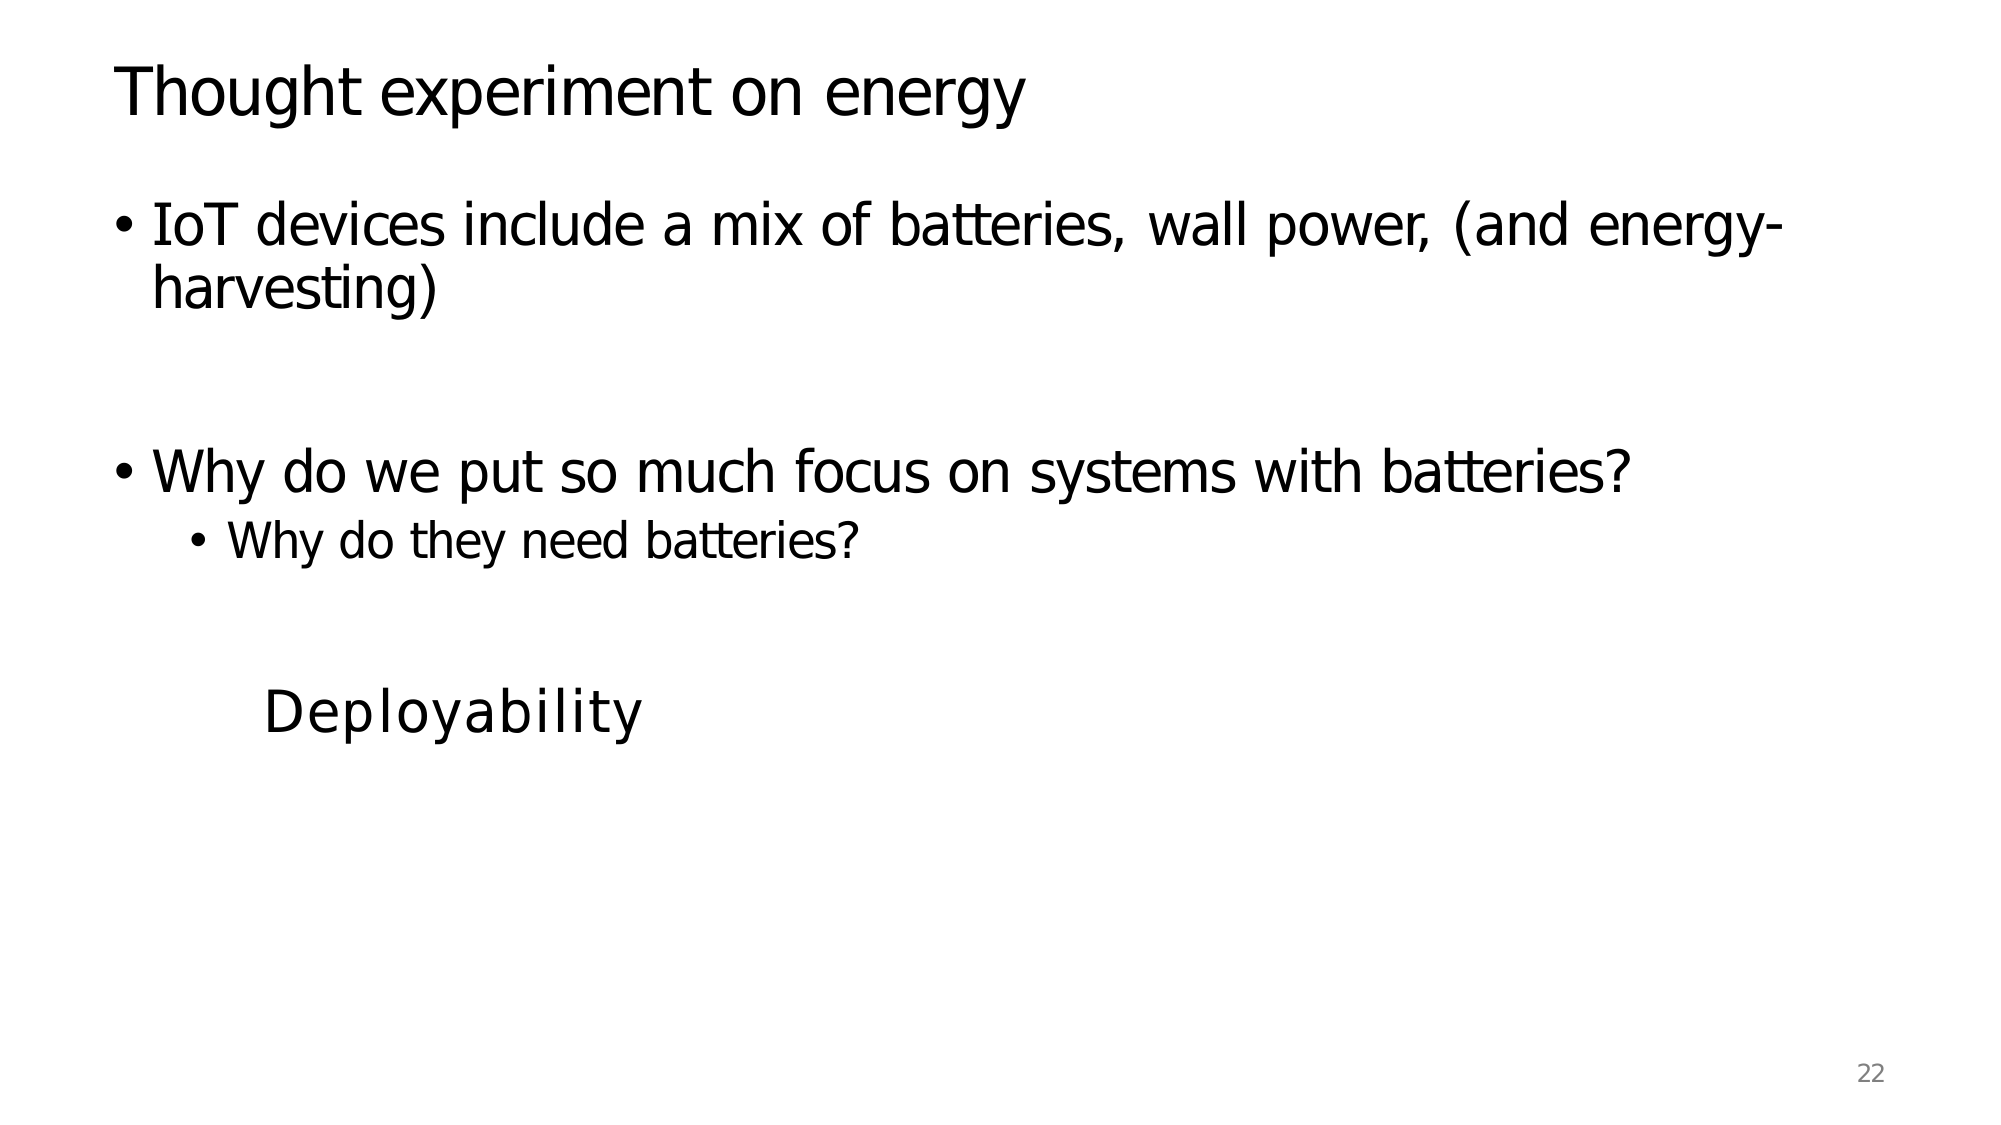

# Thought experiment on energy
IoT devices include a mix of batteries, wall power, (and energy-harvesting)

Why do we put so much focus on systems with batteries?
Why do they need batteries?

	Deployability
22